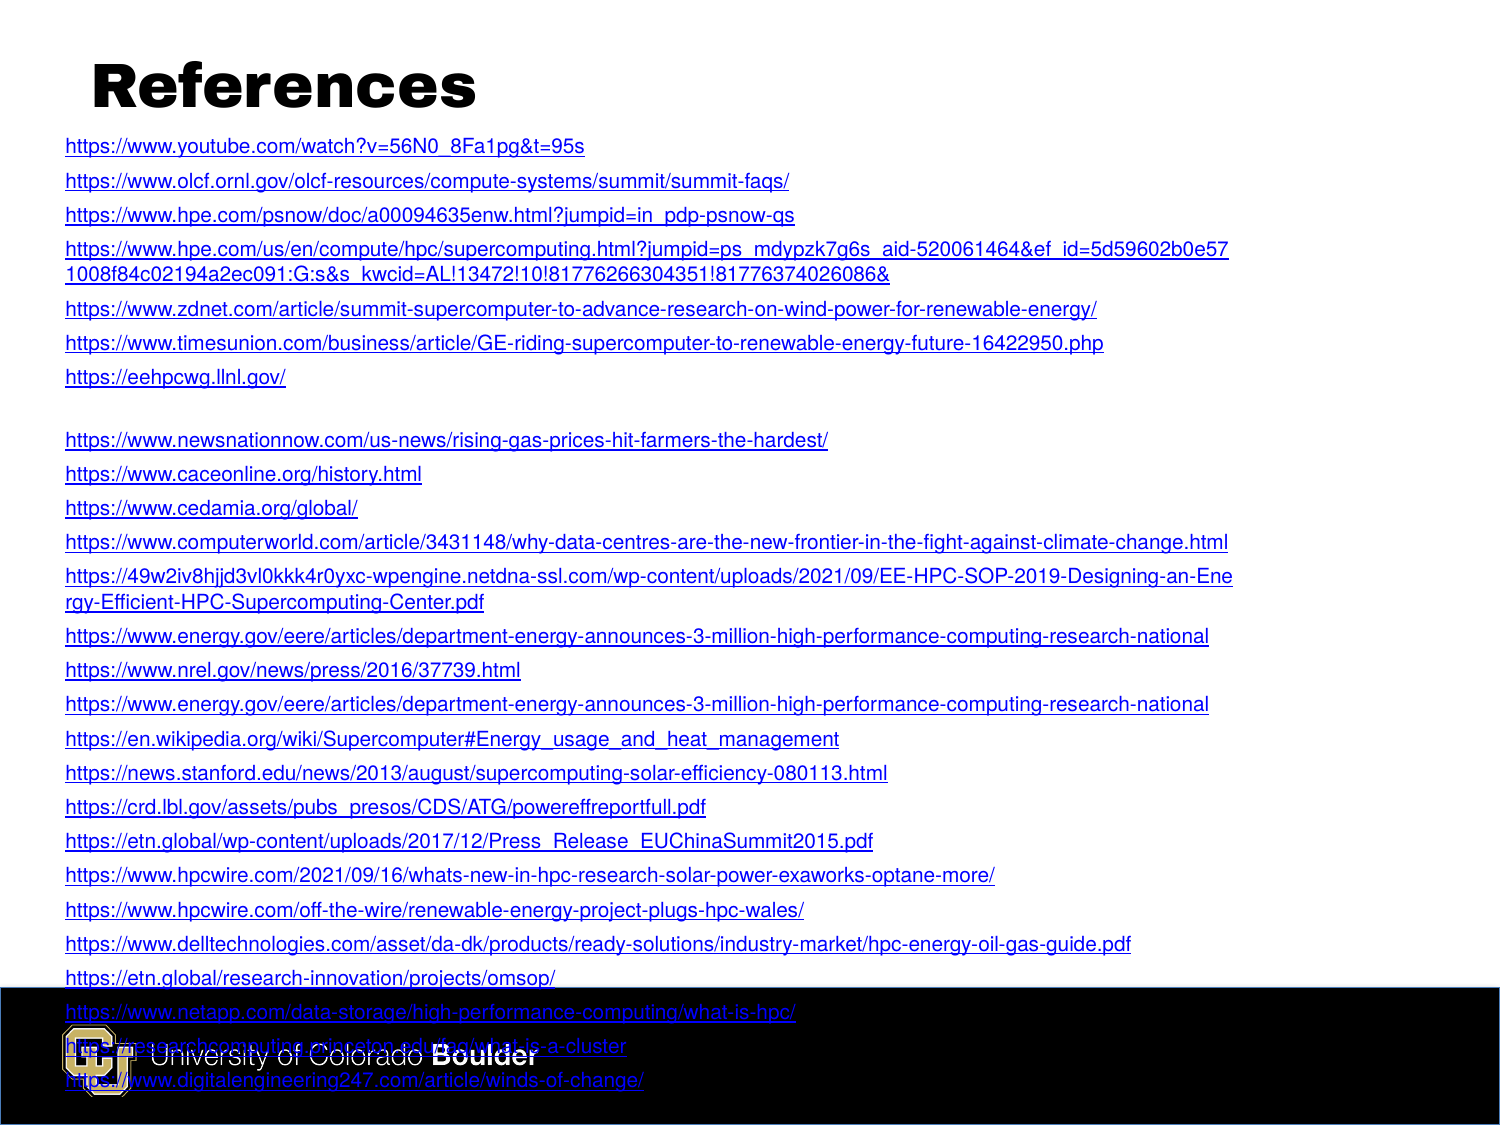

References
https://www.youtube.com/watch?v=56N0_8Fa1pg&t=95s
https://www.olcf.ornl.gov/olcf-resources/compute-systems/summit/summit-faqs/
https://www.hpe.com/psnow/doc/a00094635enw.html?jumpid=in_pdp-psnow-qs
https://www.hpe.com/us/en/compute/hpc/supercomputing.html?jumpid=ps_mdypzk7g6s_aid-520061464&ef_id=5d59602b0e571008f84c02194a2ec091:G:s&s_kwcid=AL!13472!10!81776266304351!81776374026086&
https://www.zdnet.com/article/summit-supercomputer-to-advance-research-on-wind-power-for-renewable-energy/
https://www.timesunion.com/business/article/GE-riding-supercomputer-to-renewable-energy-future-16422950.php
https://eehpcwg.llnl.gov/

https://www.newsnationnow.com/us-news/rising-gas-prices-hit-farmers-the-hardest/
https://www.caceonline.org/history.html
https://www.cedamia.org/global/
https://www.computerworld.com/article/3431148/why-data-centres-are-the-new-frontier-in-the-fight-against-climate-change.html
https://49w2iv8hjjd3vl0kkk4r0yxc-wpengine.netdna-ssl.com/wp-content/uploads/2021/09/EE-HPC-SOP-2019-Designing-an-Energy-Efficient-HPC-Supercomputing-Center.pdf
https://www.energy.gov/eere/articles/department-energy-announces-3-million-high-performance-computing-research-national
https://www.nrel.gov/news/press/2016/37739.html
https://www.energy.gov/eere/articles/department-energy-announces-3-million-high-performance-computing-research-national
https://en.wikipedia.org/wiki/Supercomputer#Energy_usage_and_heat_management
https://news.stanford.edu/news/2013/august/supercomputing-solar-efficiency-080113.html
https://crd.lbl.gov/assets/pubs_presos/CDS/ATG/powereffreportfull.pdf
https://etn.global/wp-content/uploads/2017/12/Press_Release_EUChinaSummit2015.pdf
https://www.hpcwire.com/2021/09/16/whats-new-in-hpc-research-solar-power-exaworks-optane-more/
https://www.hpcwire.com/off-the-wire/renewable-energy-project-plugs-hpc-wales/
https://www.delltechnologies.com/asset/da-dk/products/ready-solutions/industry-market/hpc-energy-oil-gas-guide.pdf
https://etn.global/research-innovation/projects/omsop/
https://www.netapp.com/data-storage/high-performance-computing/what-is-hpc/
https://researchcomputing.princeton.edu/faq/what-is-a-cluster
https://www.digitalengineering247.com/article/winds-of-change/
Live Green